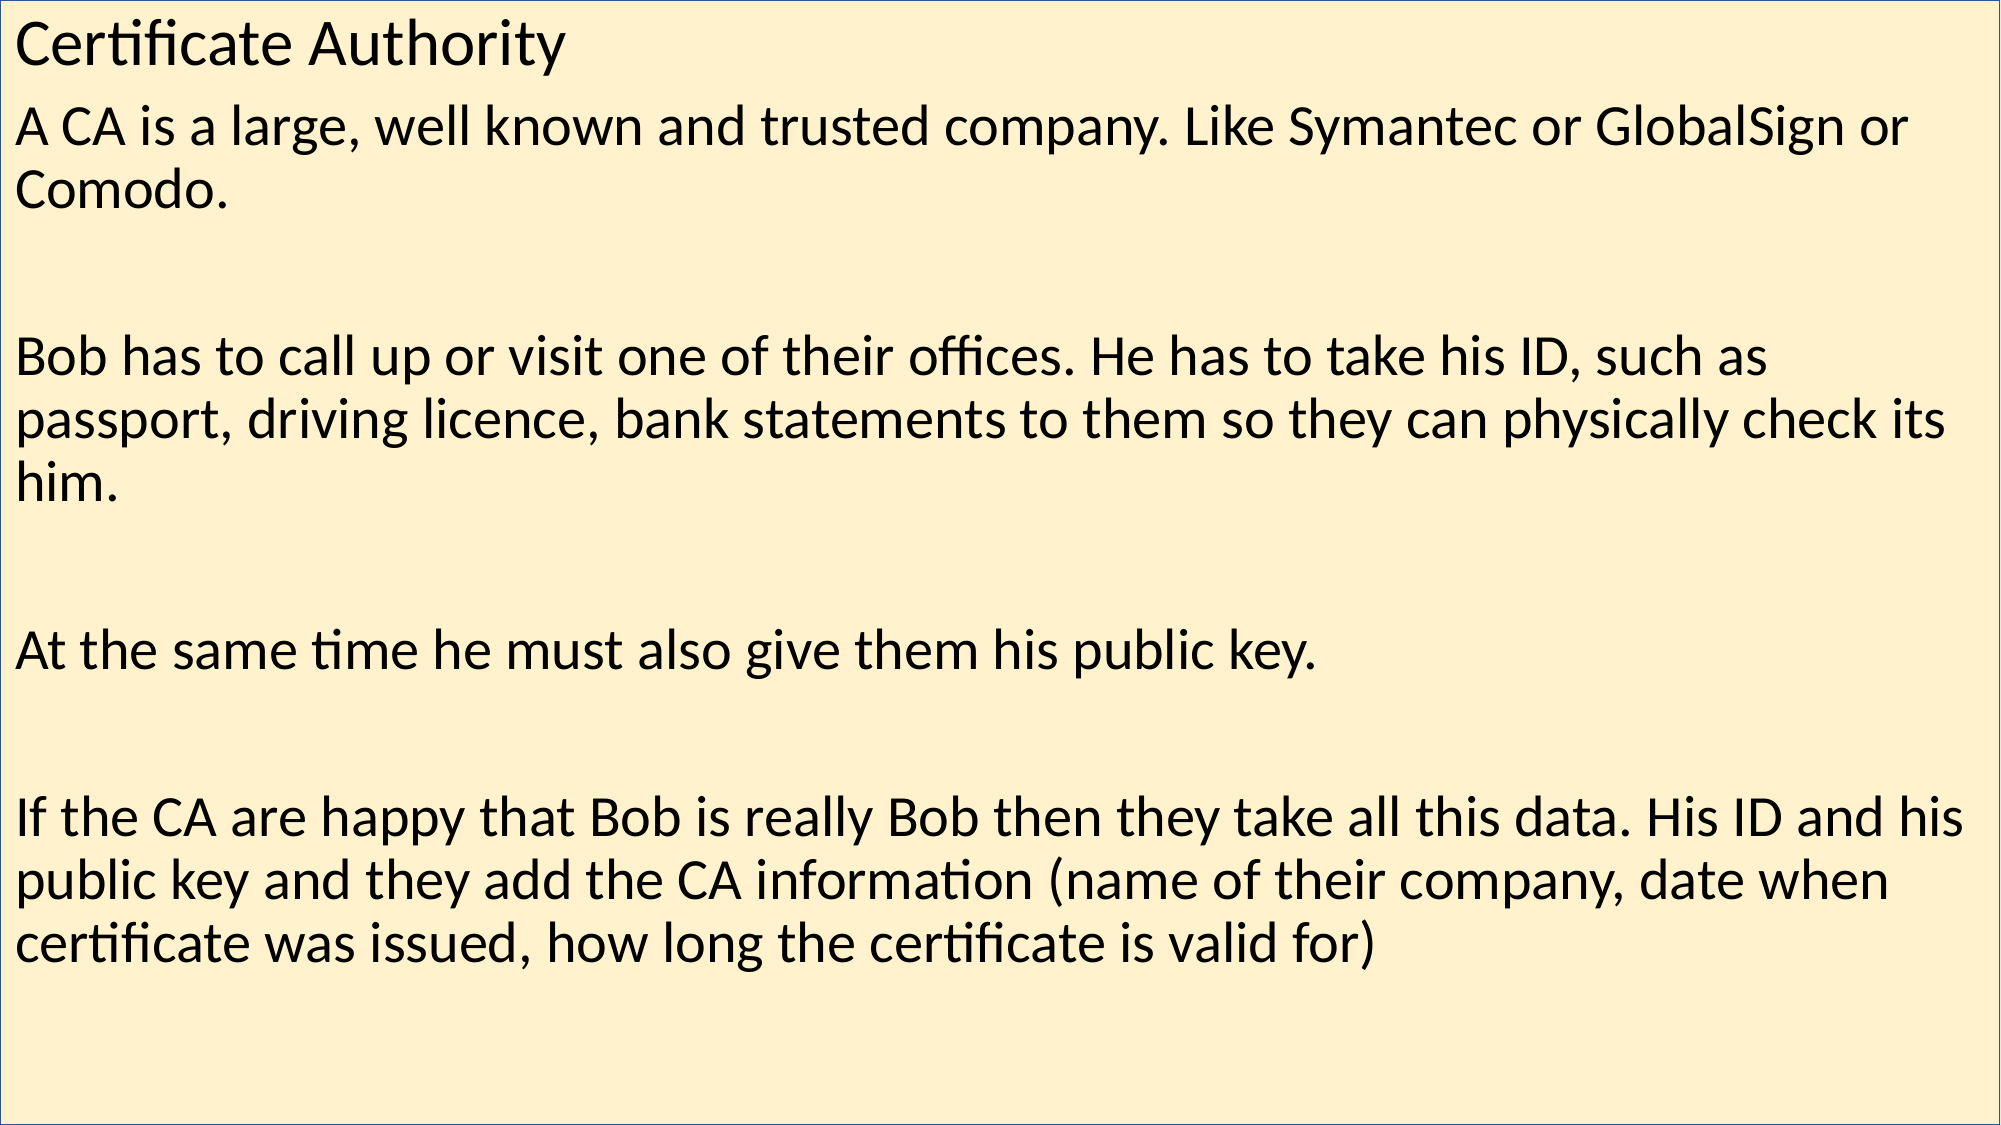

# Certificate Authority
A CA is a large, well known and trusted company. Like Symantec or GlobalSign or Comodo.

Bob has to call up or visit one of their offices. He has to take his ID, such as passport, driving licence, bank statements to them so they can physically check its him.

At the same time he must also give them his public key.

If the CA are happy that Bob is really Bob then they take all this data. His ID and his public key and they add the CA information (name of their company, date when certificate was issued, how long the certificate is valid for)